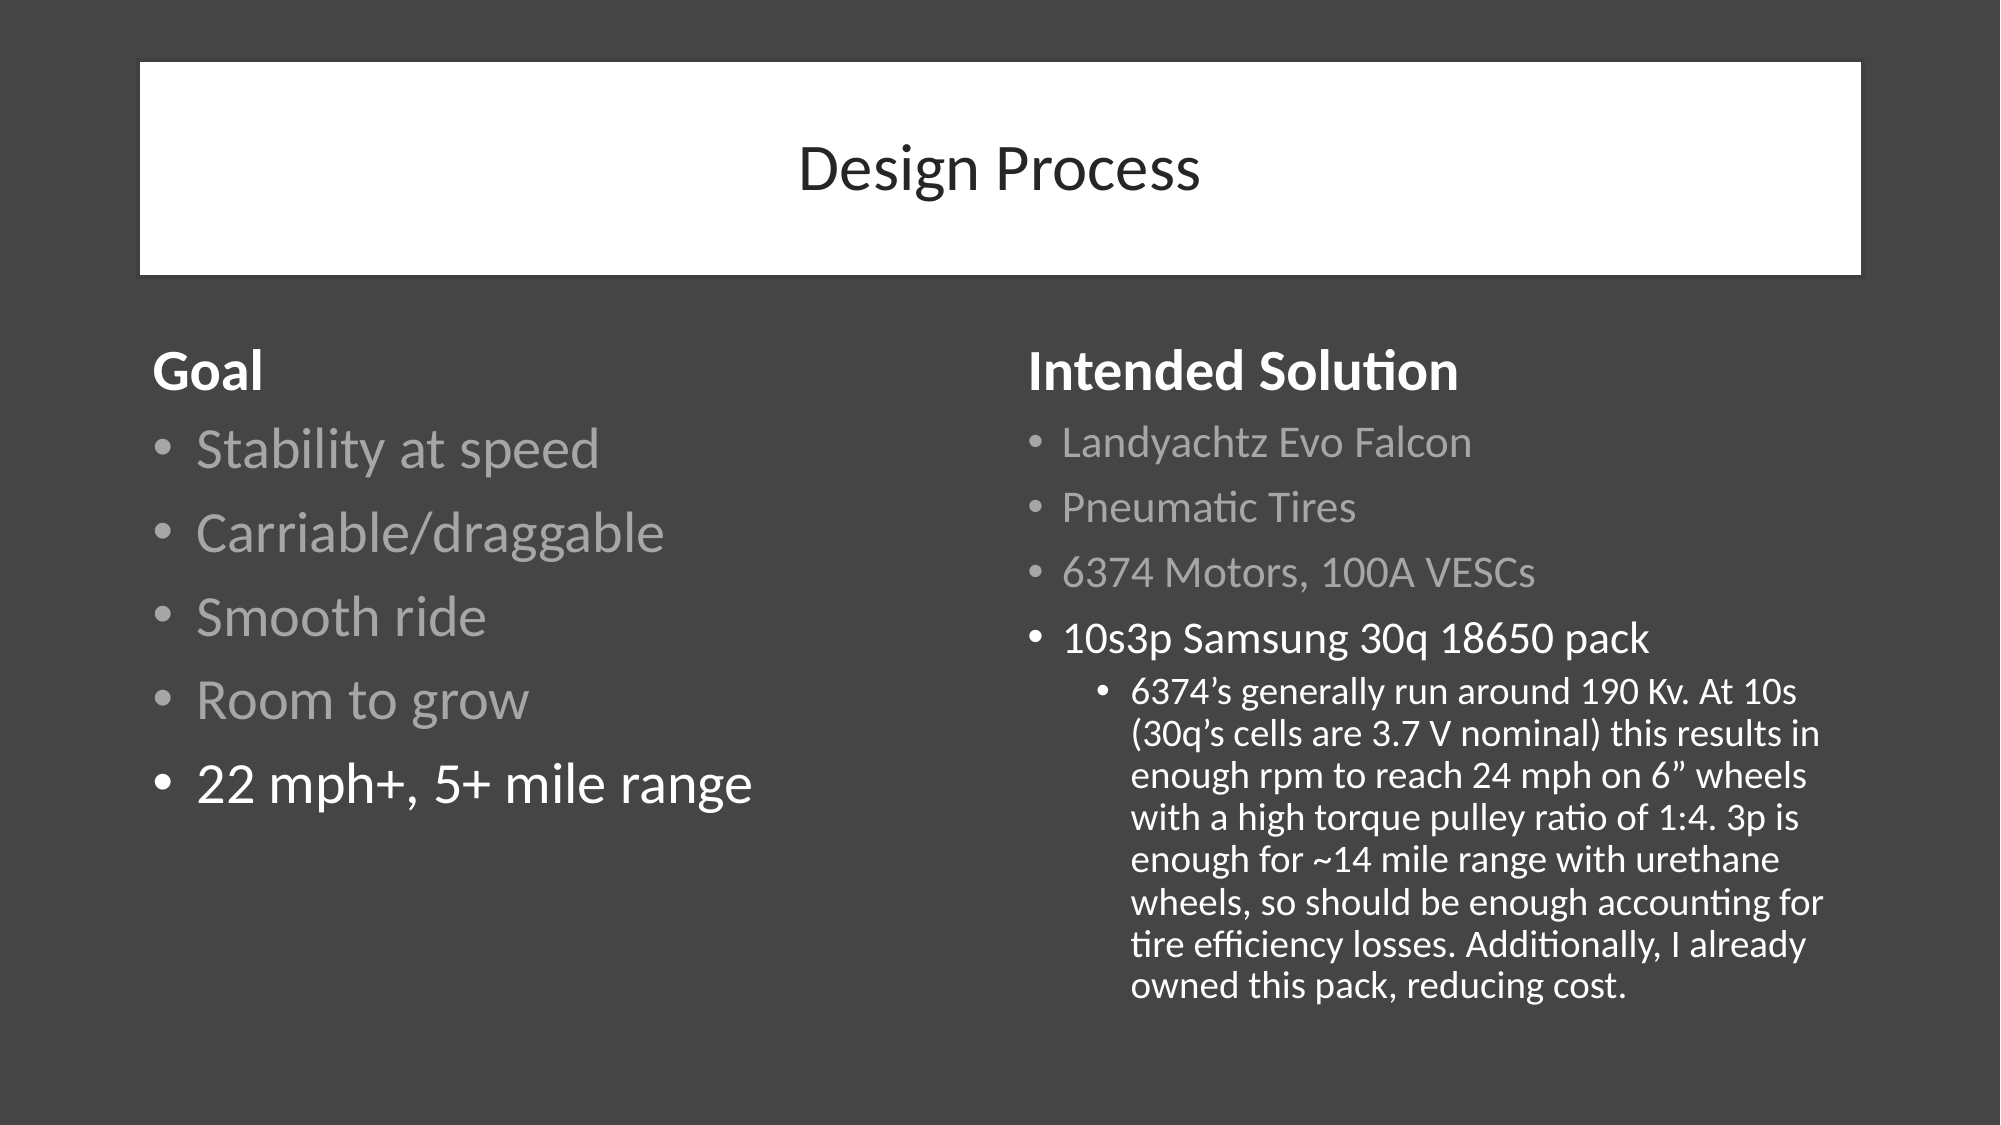

# Design Process
Goal
Intended Solution
Stability at speed
Carriable/draggable
Smooth ride
Room to grow
22 mph+, 5+ mile range
Landyachtz Evo Falcon
Pneumatic Tires
6374 Motors, 100A VESCs
10s3p Samsung 30q 18650 pack
6374’s generally run around 190 Kv. At 10s (30q’s cells are 3.7 V nominal) this results in enough rpm to reach 24 mph on 6” wheels with a high torque pulley ratio of 1:4. 3p is enough for ~14 mile range with urethane wheels, so should be enough accounting for tire efficiency losses. Additionally, I already owned this pack, reducing cost.